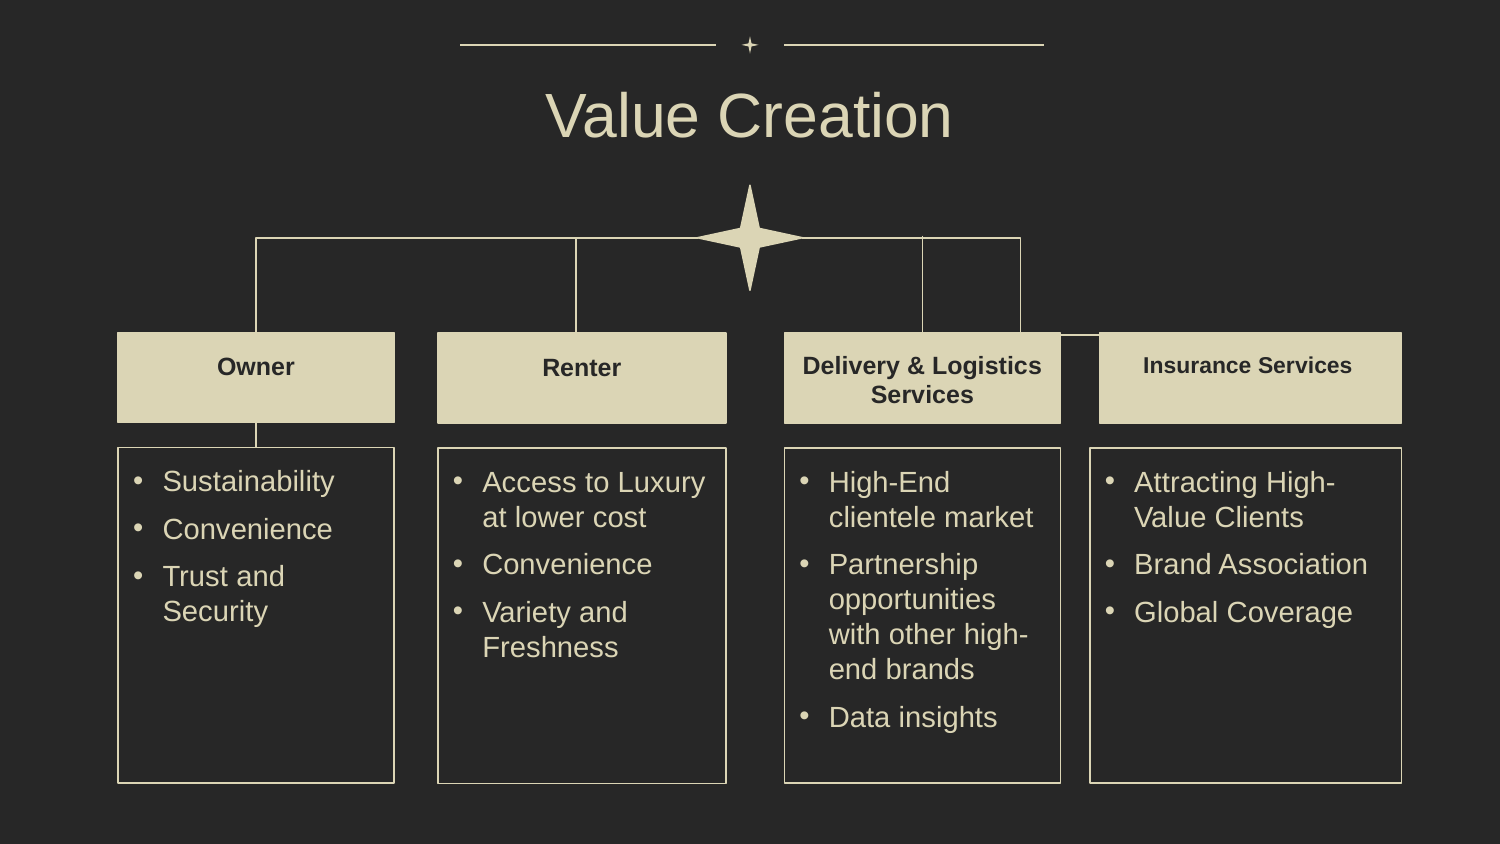

# Value Creation

Owner
Renter

Delivery & Logistics Services
Insurance Services
Sustainability
Convenience
Trust and Security

Access to Luxury at lower cost
Convenience
Variety and Freshness

Attracting High-Value Clients
Brand Association
Global Coverage
High-End clientele market
Partnership opportunities with other high-end brands
Data insights